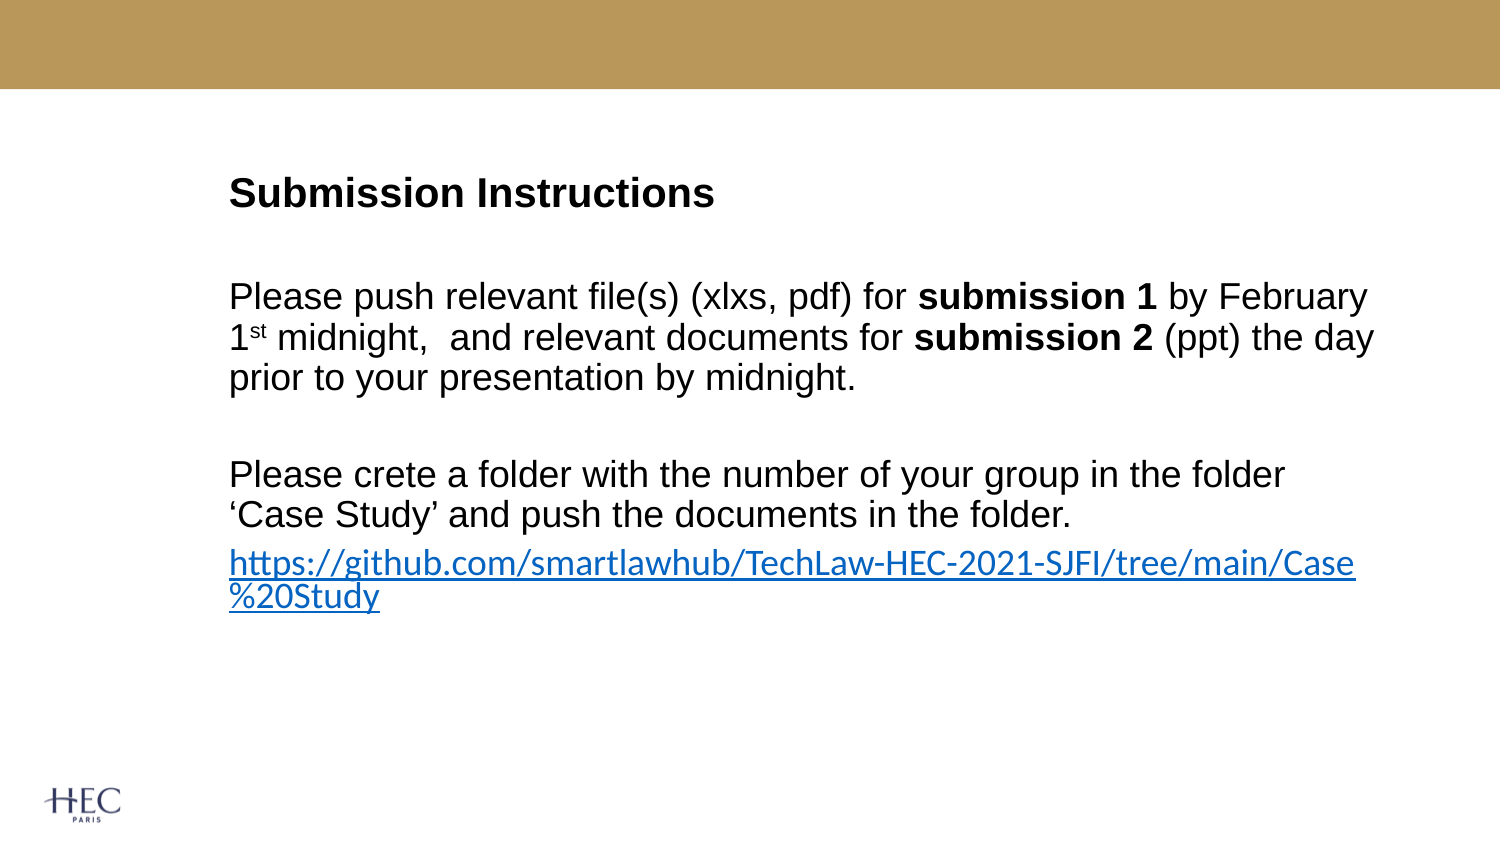

#
Submission Instructions

Please push relevant file(s) (xlxs, pdf) for submission 1 by February 1st midnight,  and relevant documents for submission 2 (ppt) the day prior to your presentation by midnight.

Please crete a folder with the number of your group in the folder ‘Case Study’ and push the documents in the folder.
https://github.com/smartlawhub/TechLaw-HEC-2021-SJFI/tree/main/Case%20Study